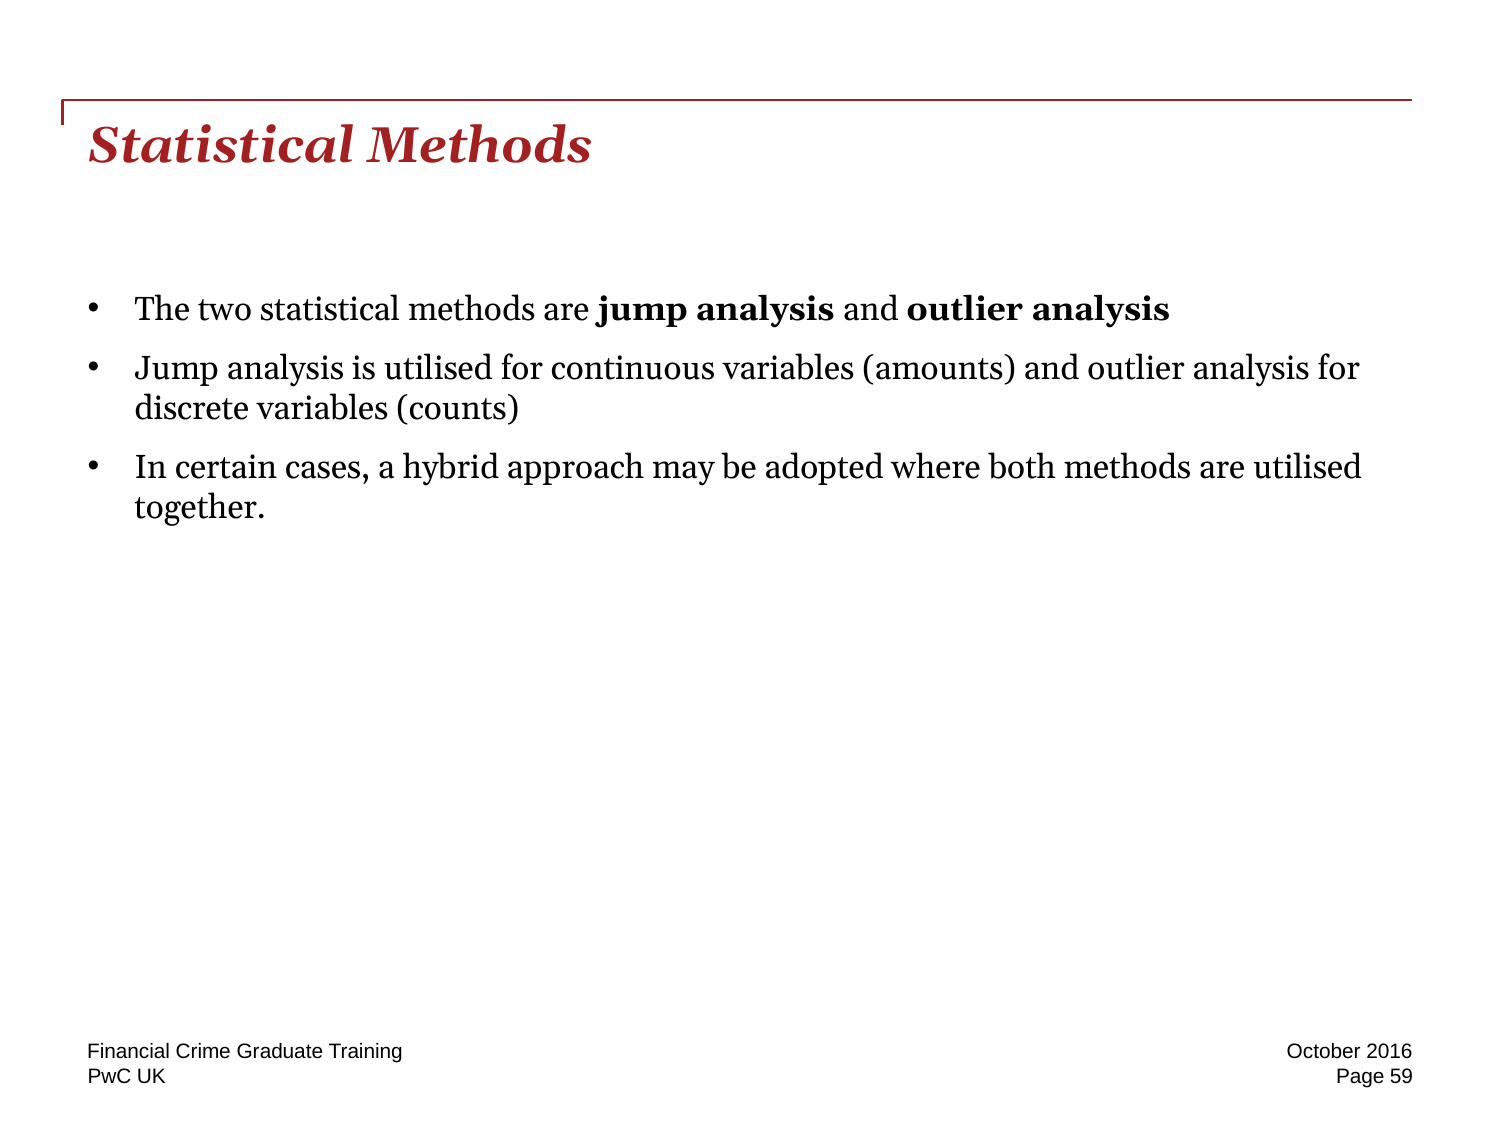

# Statistical Methods
The two statistical methods are jump analysis and outlier analysis
Jump analysis is utilised for continuous variables (amounts) and outlier analysis for discrete variables (counts)
In certain cases, a hybrid approach may be adopted where both methods are utilised together.
Financial Crime Graduate Training
October 2016
Page 59